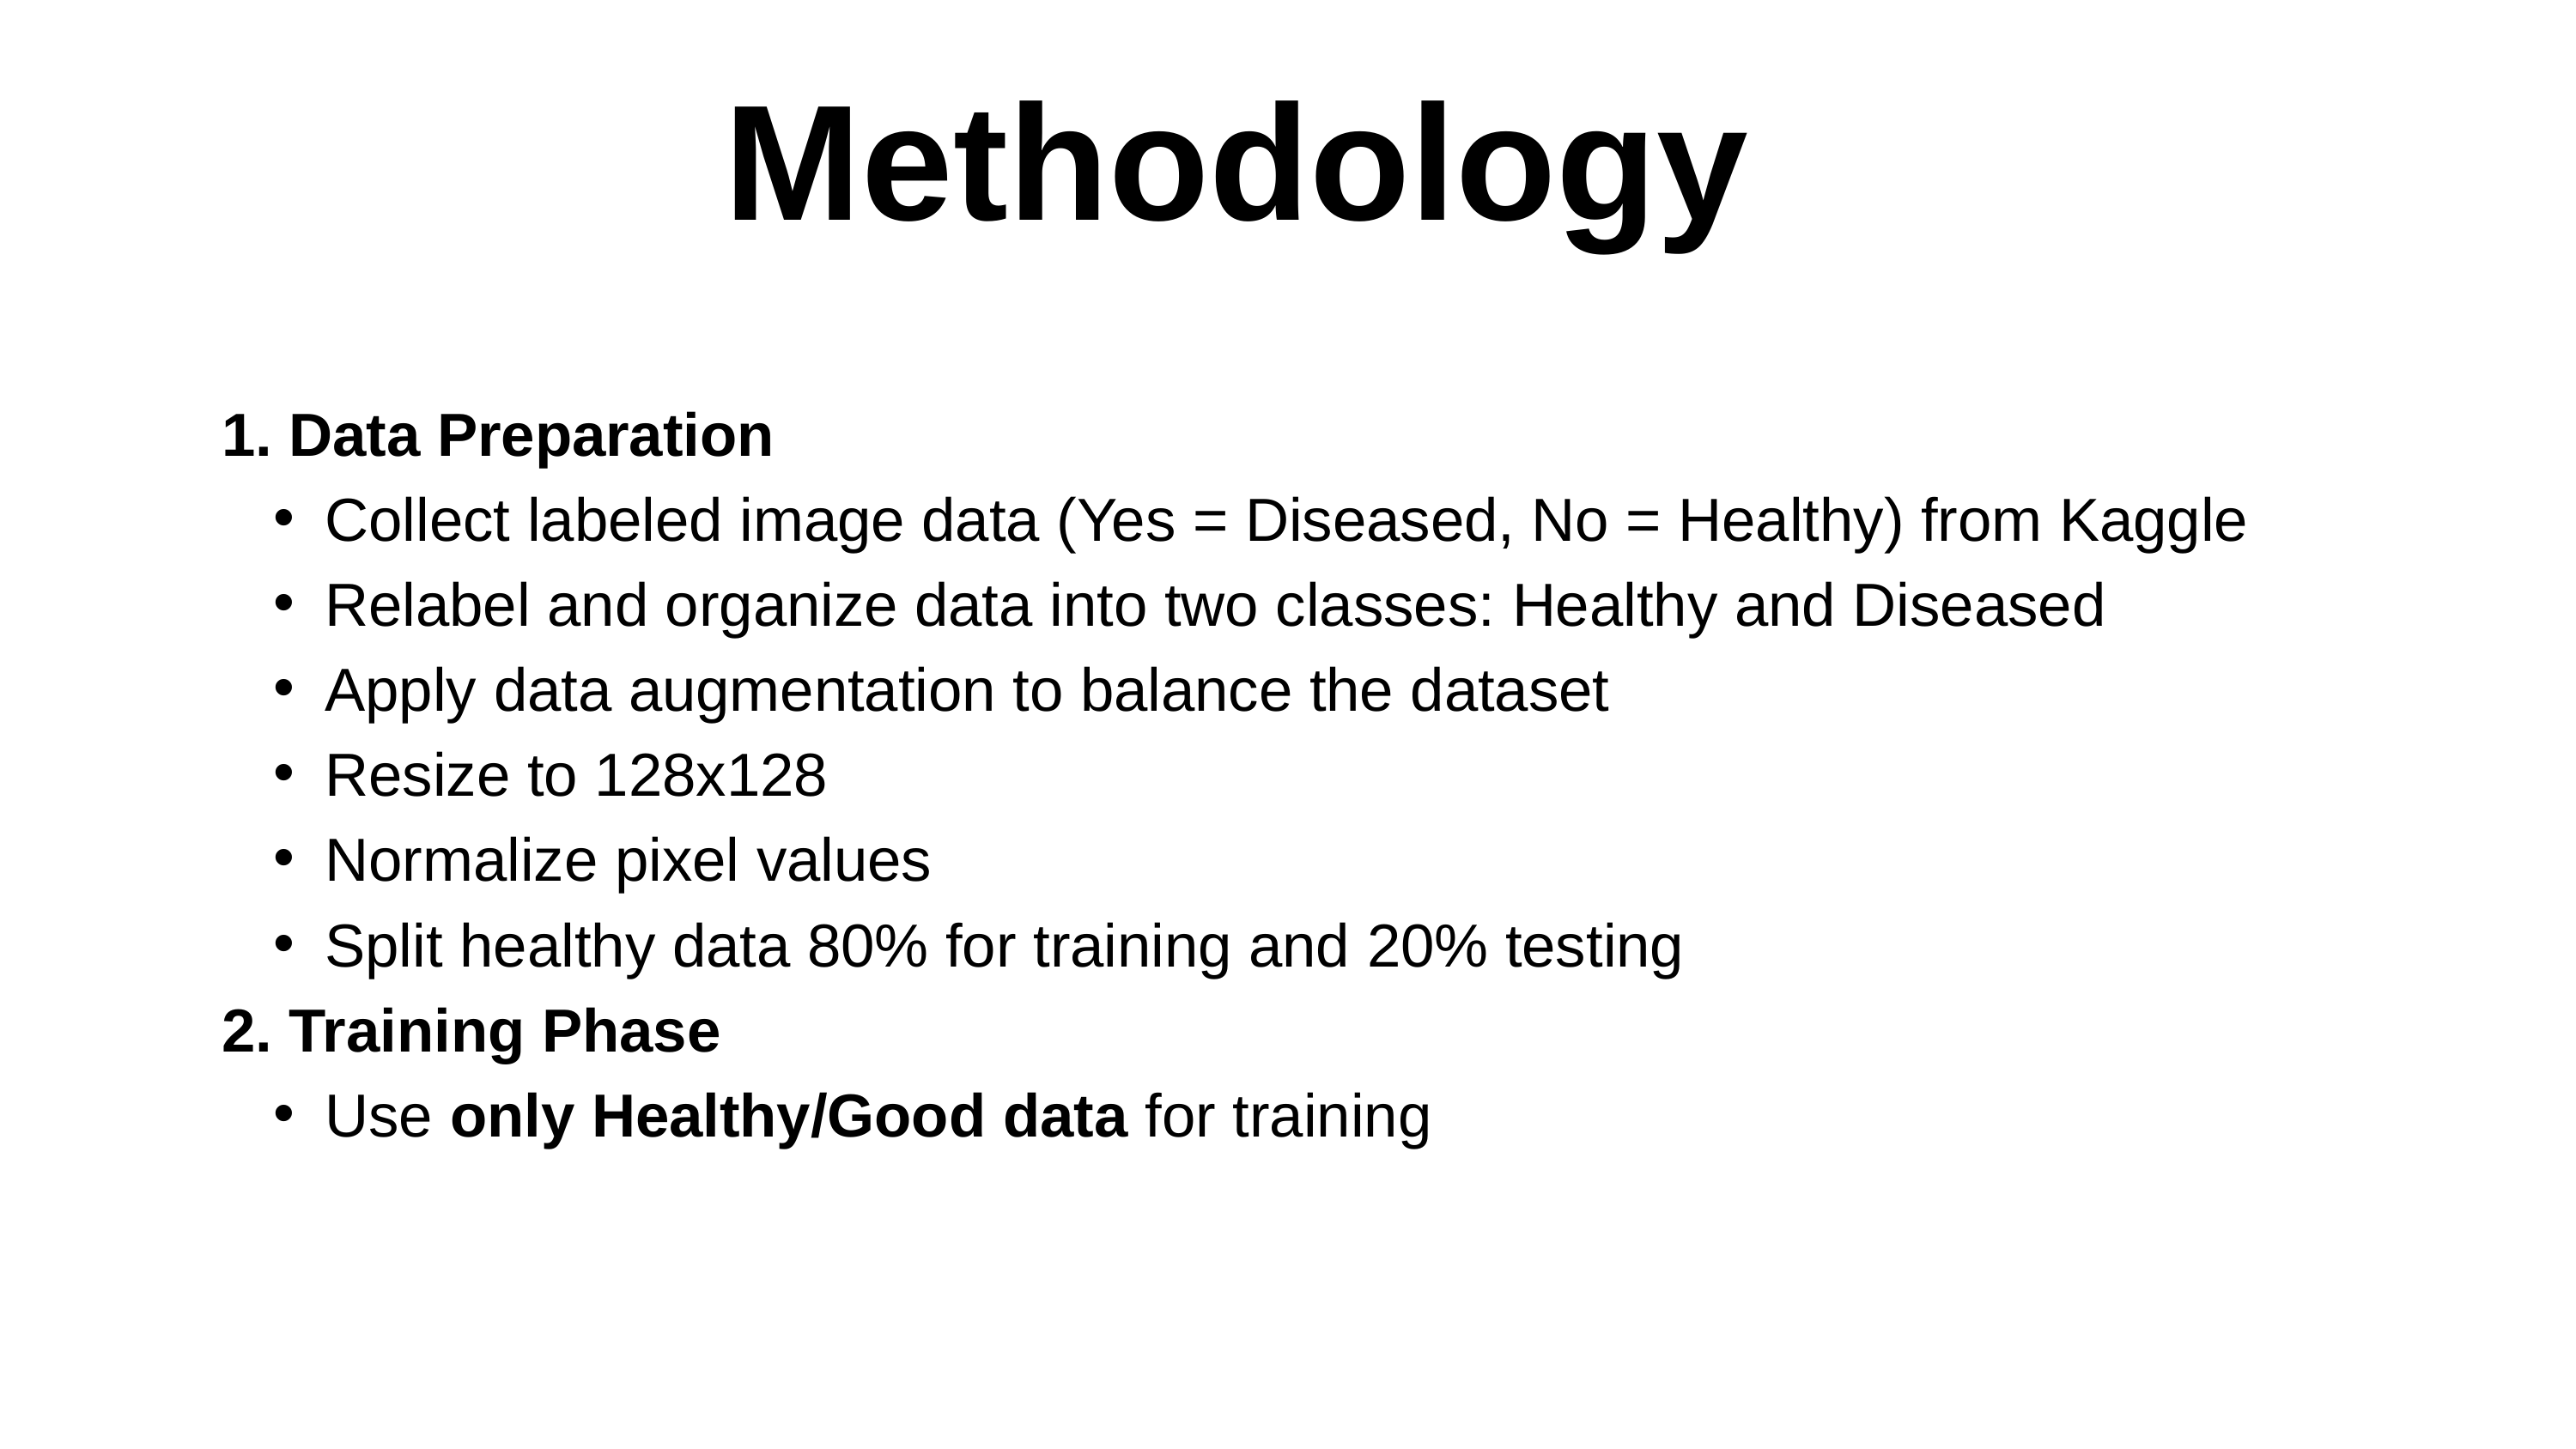

Methodology
1. Data Preparation
Collect labeled image data (Yes = Diseased, No = Healthy) from Kaggle
Relabel and organize data into two classes: Healthy and Diseased
Apply data augmentation to balance the dataset
Resize to 128x128
Normalize pixel values
Split healthy data 80% for training and 20% testing
2. Training Phase
Use only Healthy/Good data for training